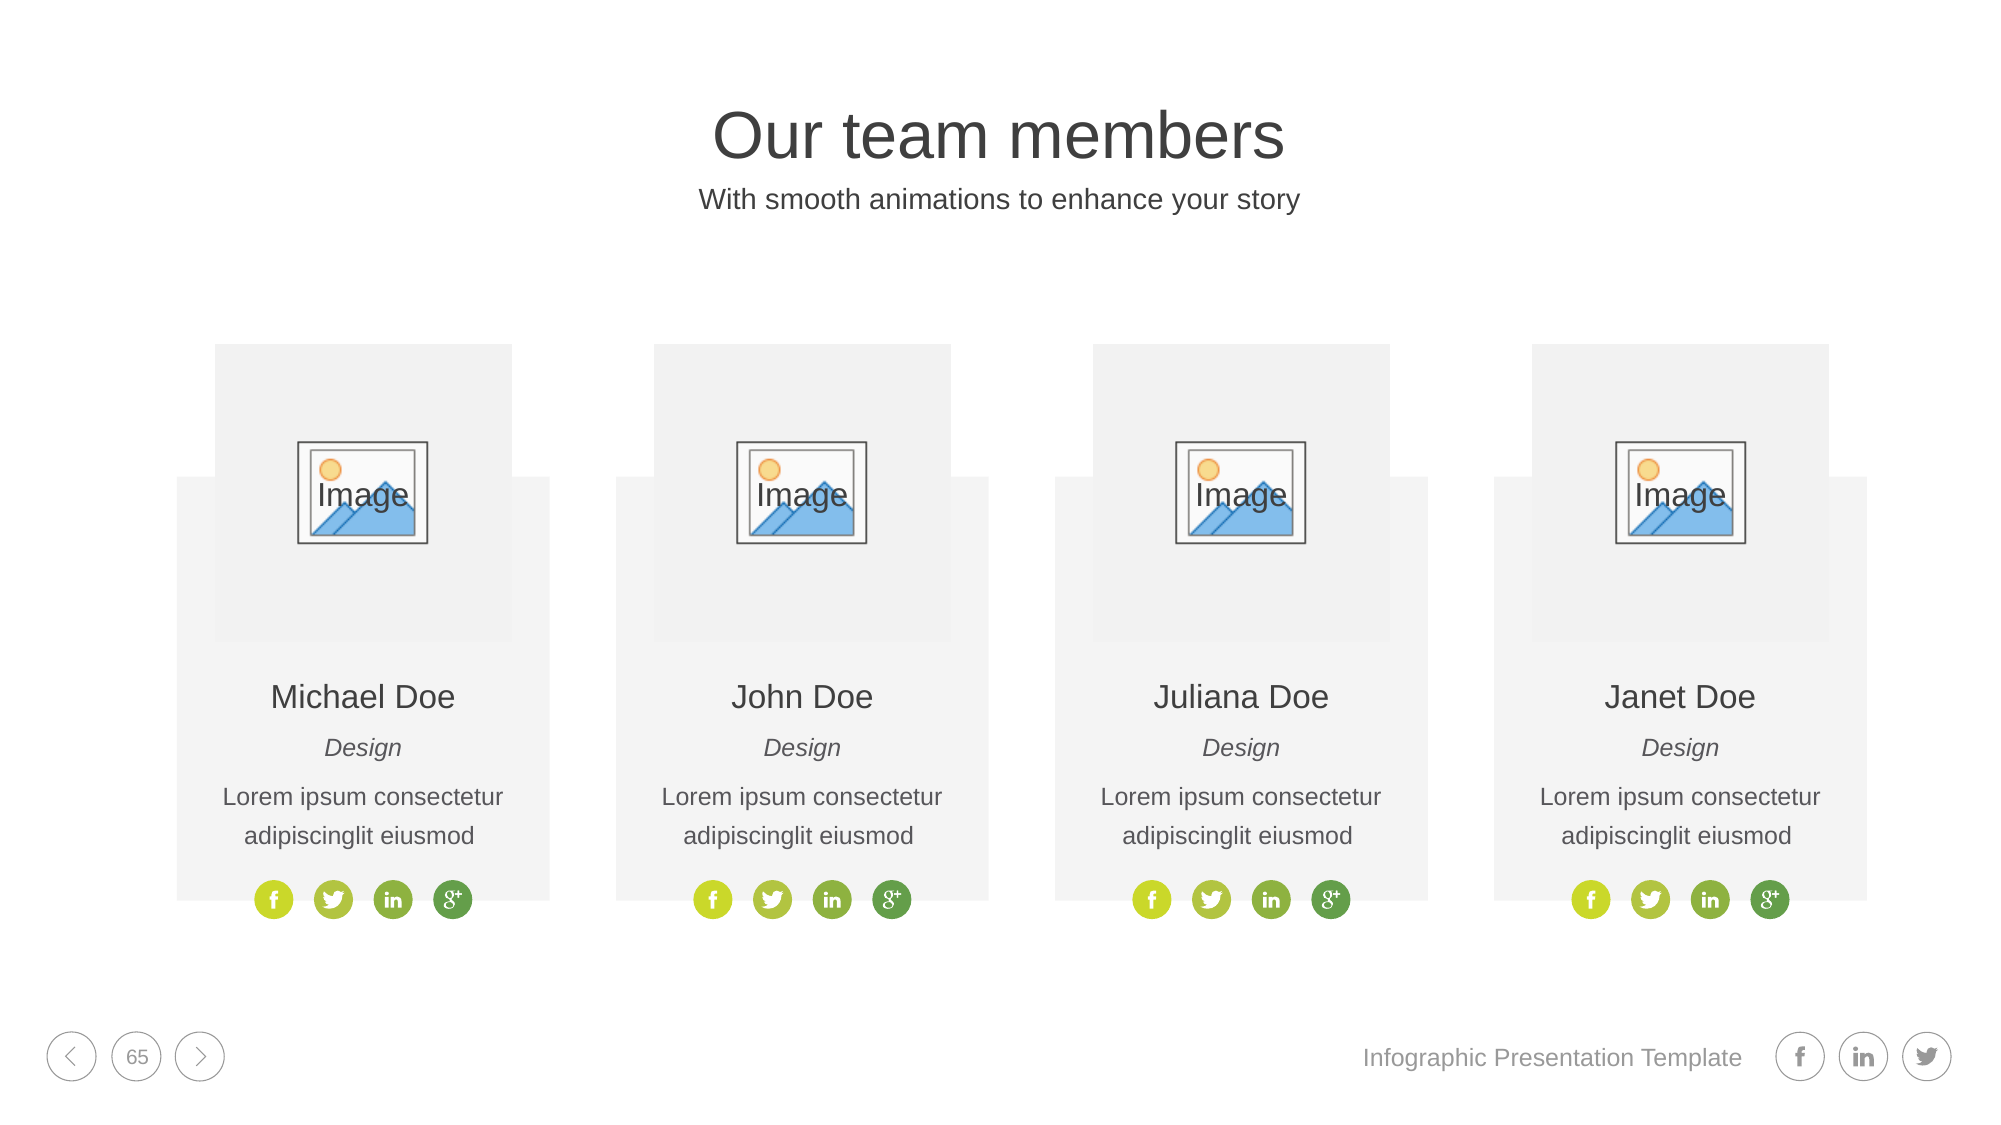

Our team members
With smooth animations to enhance your story

Michael Doe
John Doe
Juliana Doe
Janet Doe
Design
Design
Design
Design
Lorem ipsum consectetur adipiscinglit eiusmod
Lorem ipsum consectetur adipiscinglit eiusmod
Lorem ipsum consectetur adipiscinglit eiusmod
Lorem ipsum consectetur adipiscinglit eiusmod

65